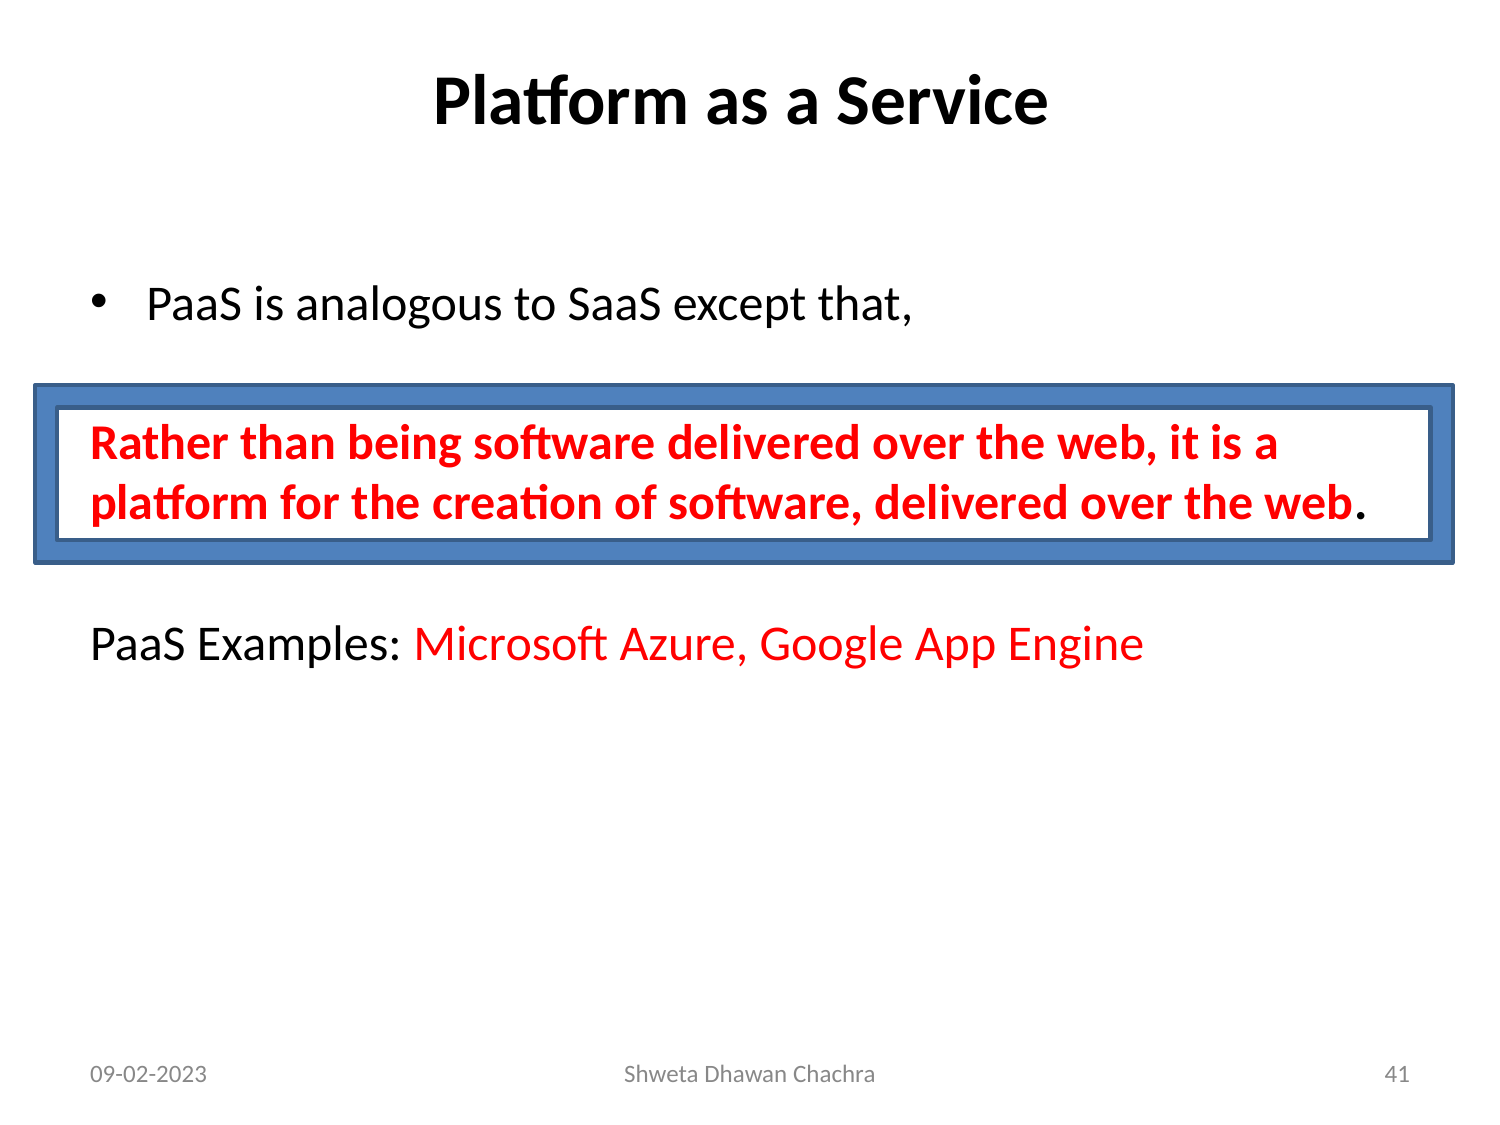

# Platform as a Service
PaaS is analogous to SaaS except that,

Rather than being software delivered over the web, it is a platform for the creation of software, delivered over the web.

PaaS Examples: Microsoft Azure, Google App Engine

09-02-2023
Shweta Dhawan Chachra
41